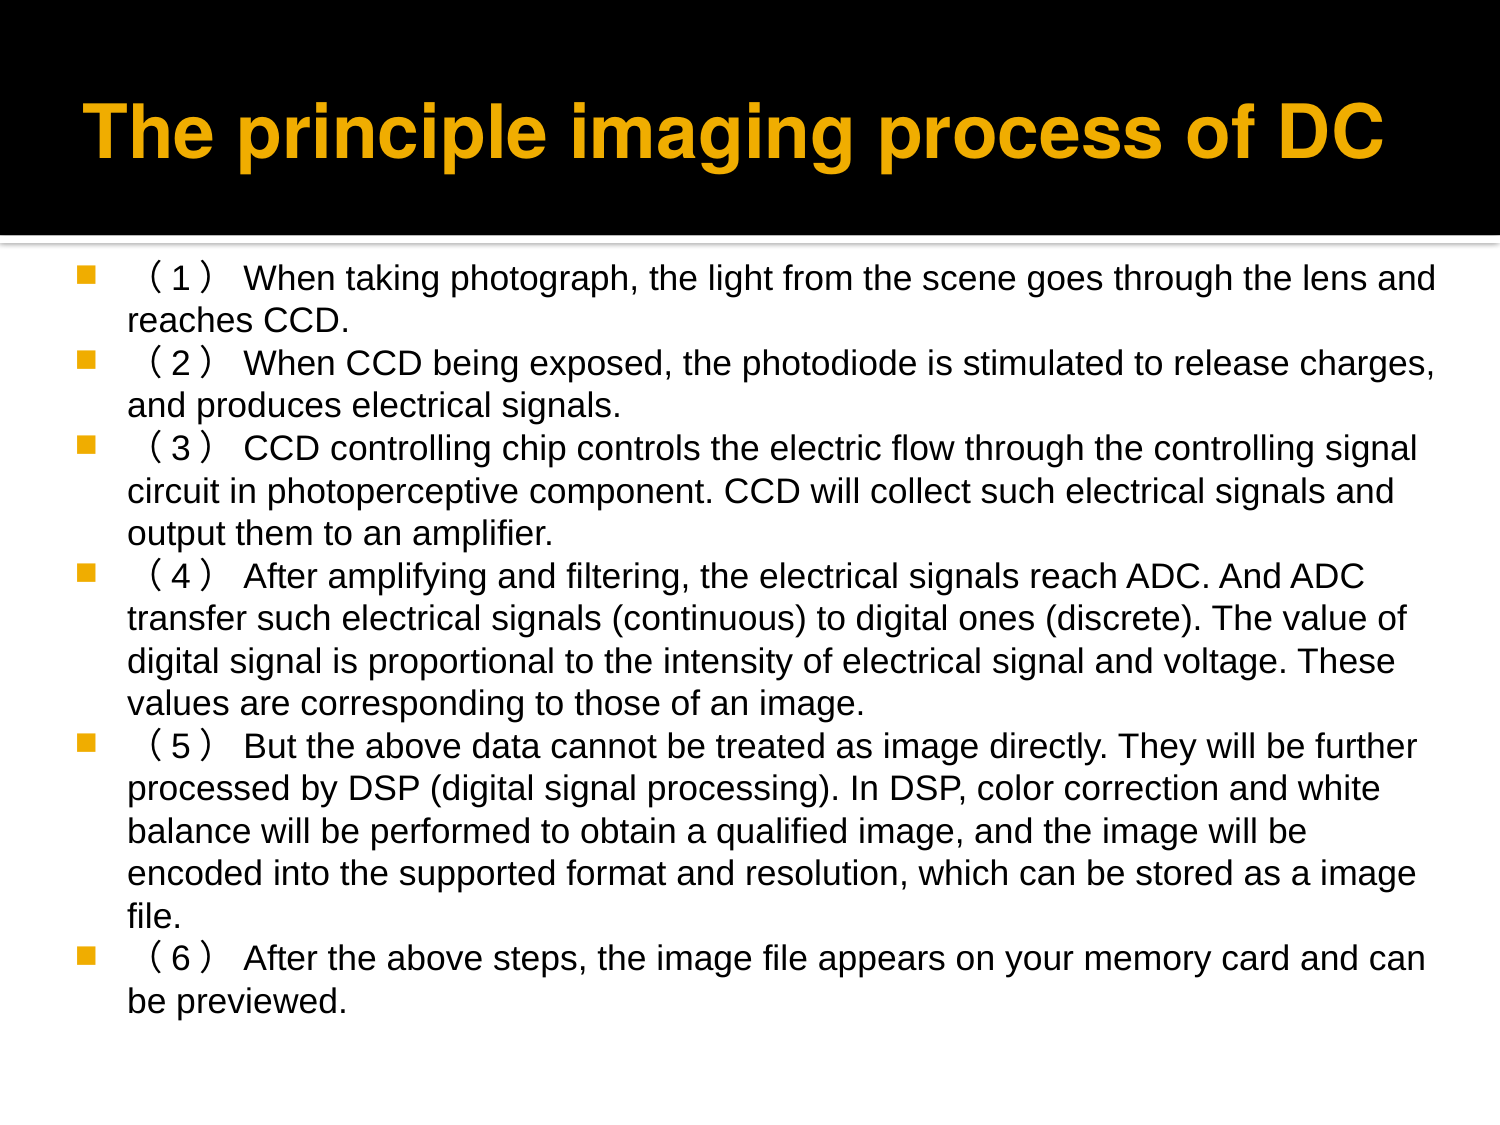

# The principle imaging process of DC
（1）When taking photograph, the light from the scene goes through the lens and reaches CCD.
（2）When CCD being exposed, the photodiode is stimulated to release charges, and produces electrical signals.
（3）CCD controlling chip controls the electric flow through the controlling signal circuit in photoperceptive component. CCD will collect such electrical signals and output them to an amplifier.
（4）After amplifying and filtering, the electrical signals reach ADC. And ADC transfer such electrical signals (continuous) to digital ones (discrete). The value of digital signal is proportional to the intensity of electrical signal and voltage. These values are corresponding to those of an image.
（5）But the above data cannot be treated as image directly. They will be further processed by DSP (digital signal processing). In DSP, color correction and white balance will be performed to obtain a qualified image, and the image will be encoded into the supported format and resolution, which can be stored as a image file.
（6）After the above steps, the image file appears on your memory card and can be previewed.